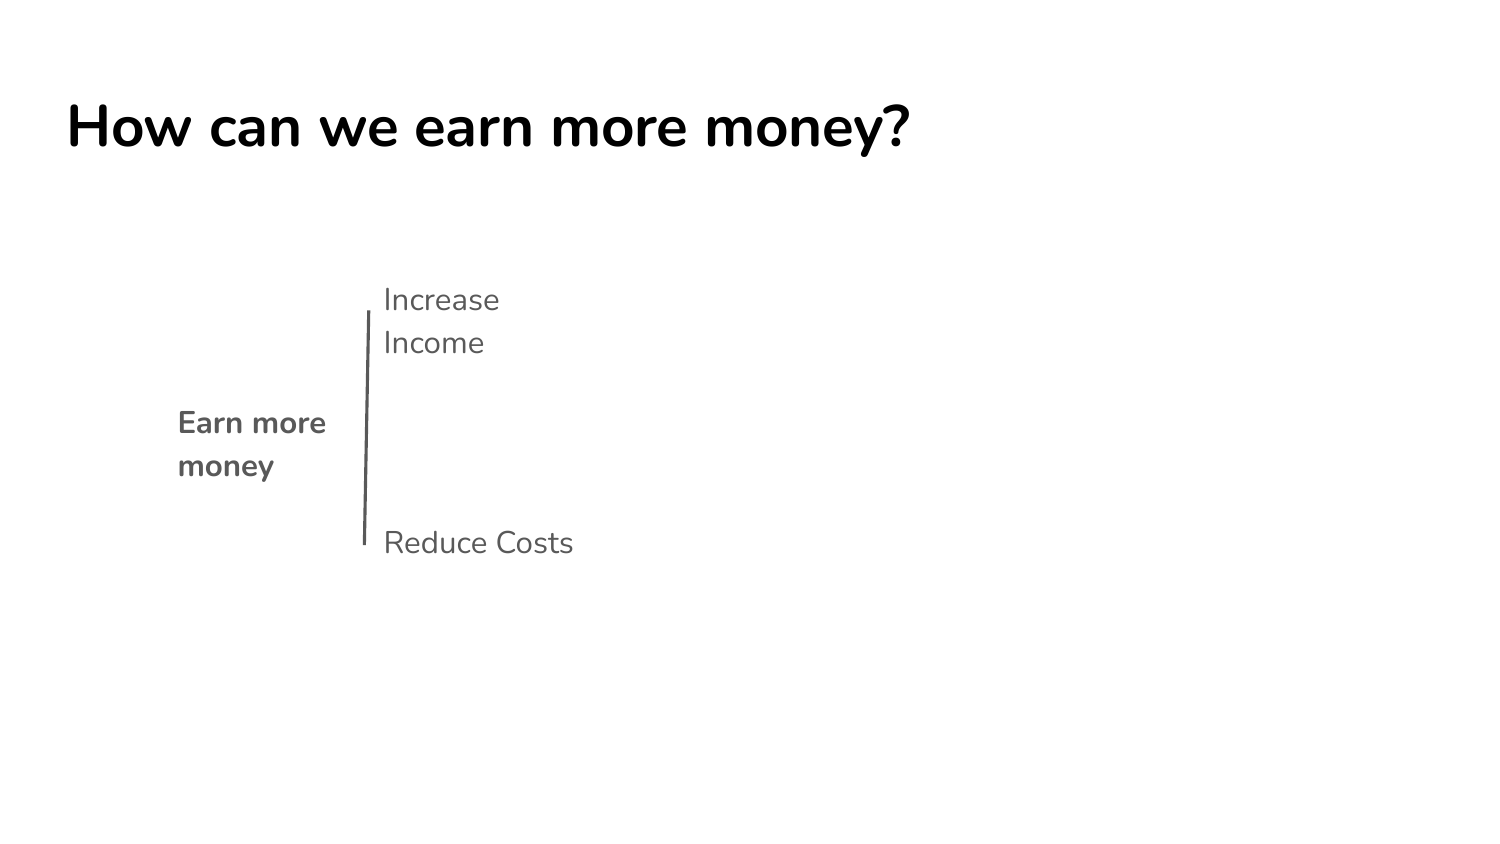

# How can we earn more money?
Increase Income
Earn more money
Reduce Costs